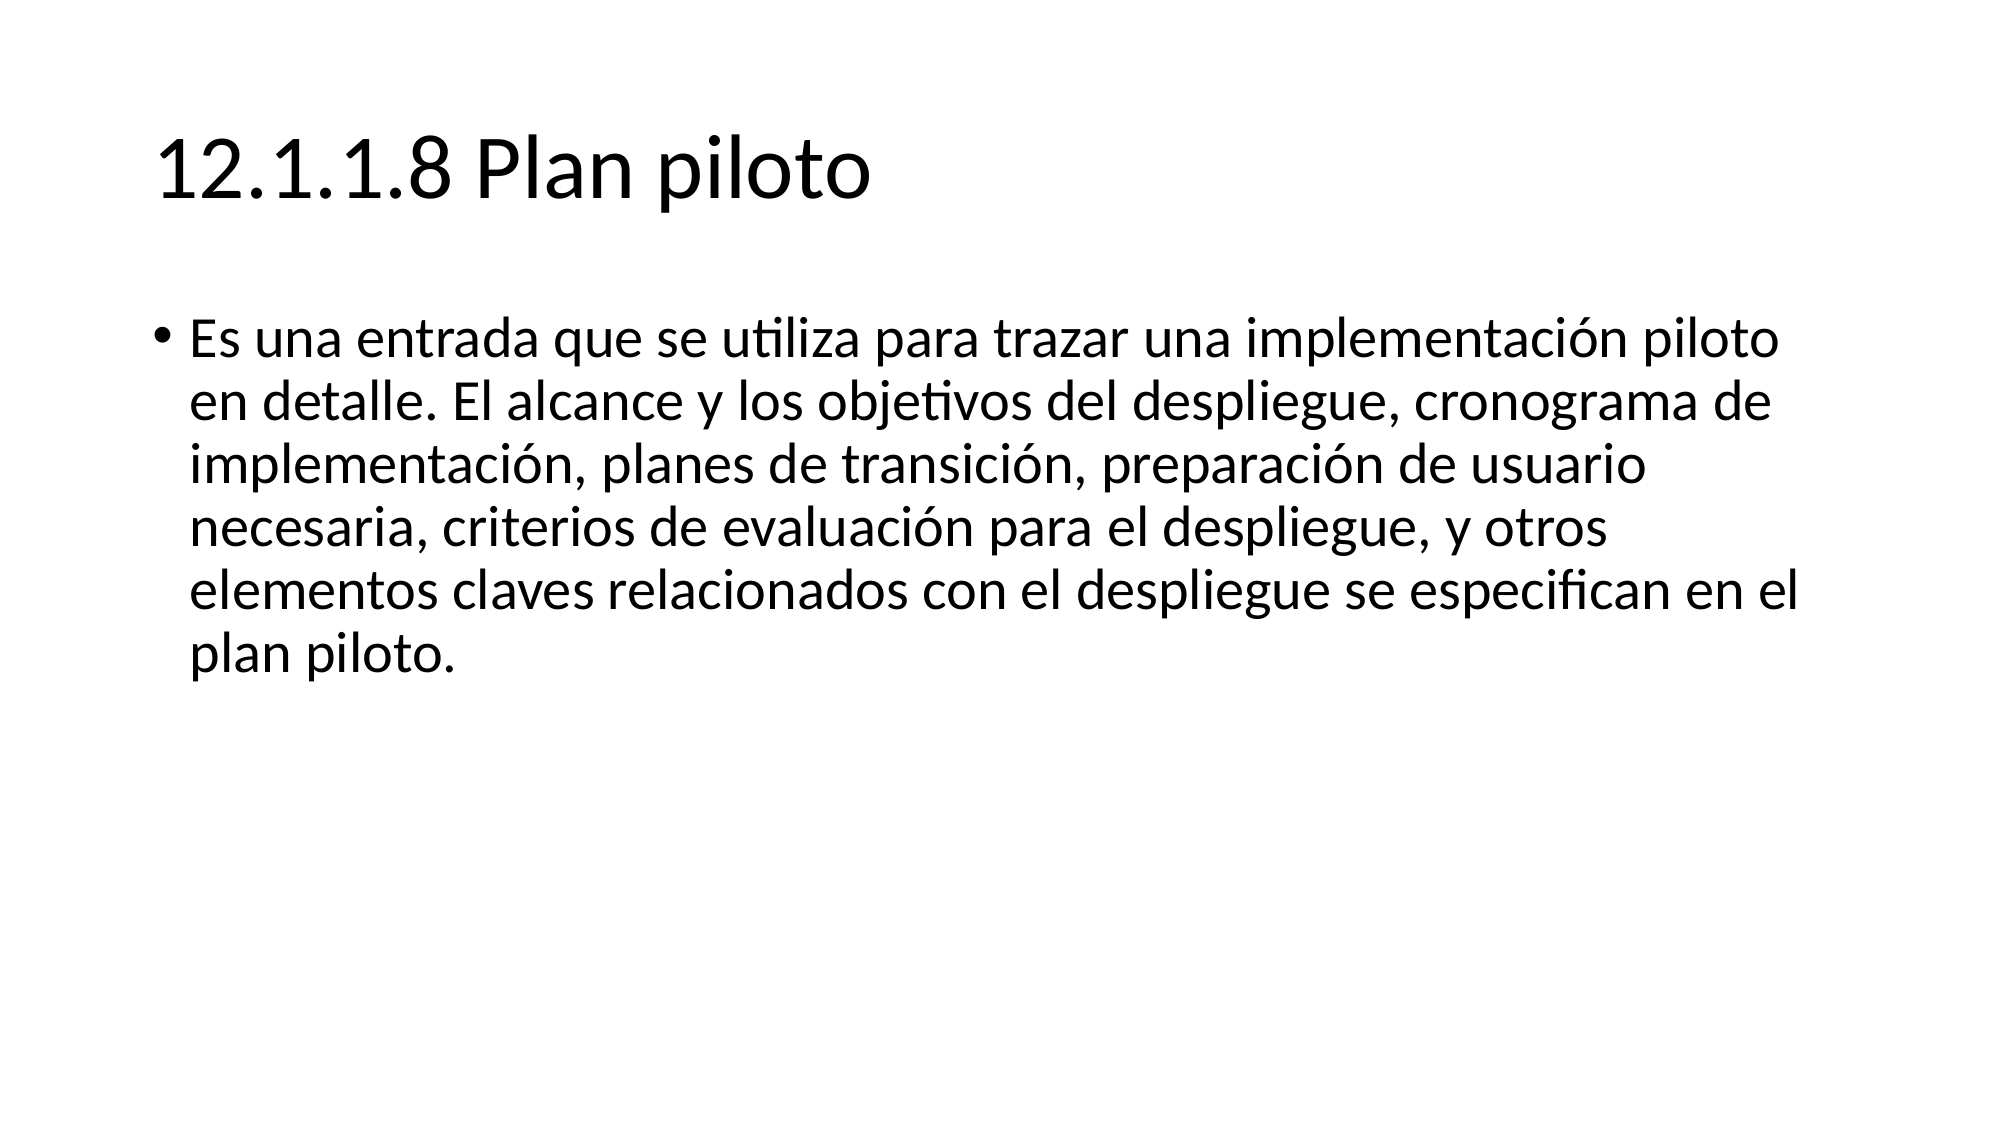

# 12.1.1.8 Plan piloto
Es una entrada que se utiliza para trazar una implementación piloto en detalle. El alcance y los objetivos del despliegue, cronograma de implementación, planes de transición, preparación de usuario necesaria, criterios de evaluación para el despliegue, y otros elementos claves relacionados con el despliegue se especifican en el plan piloto.